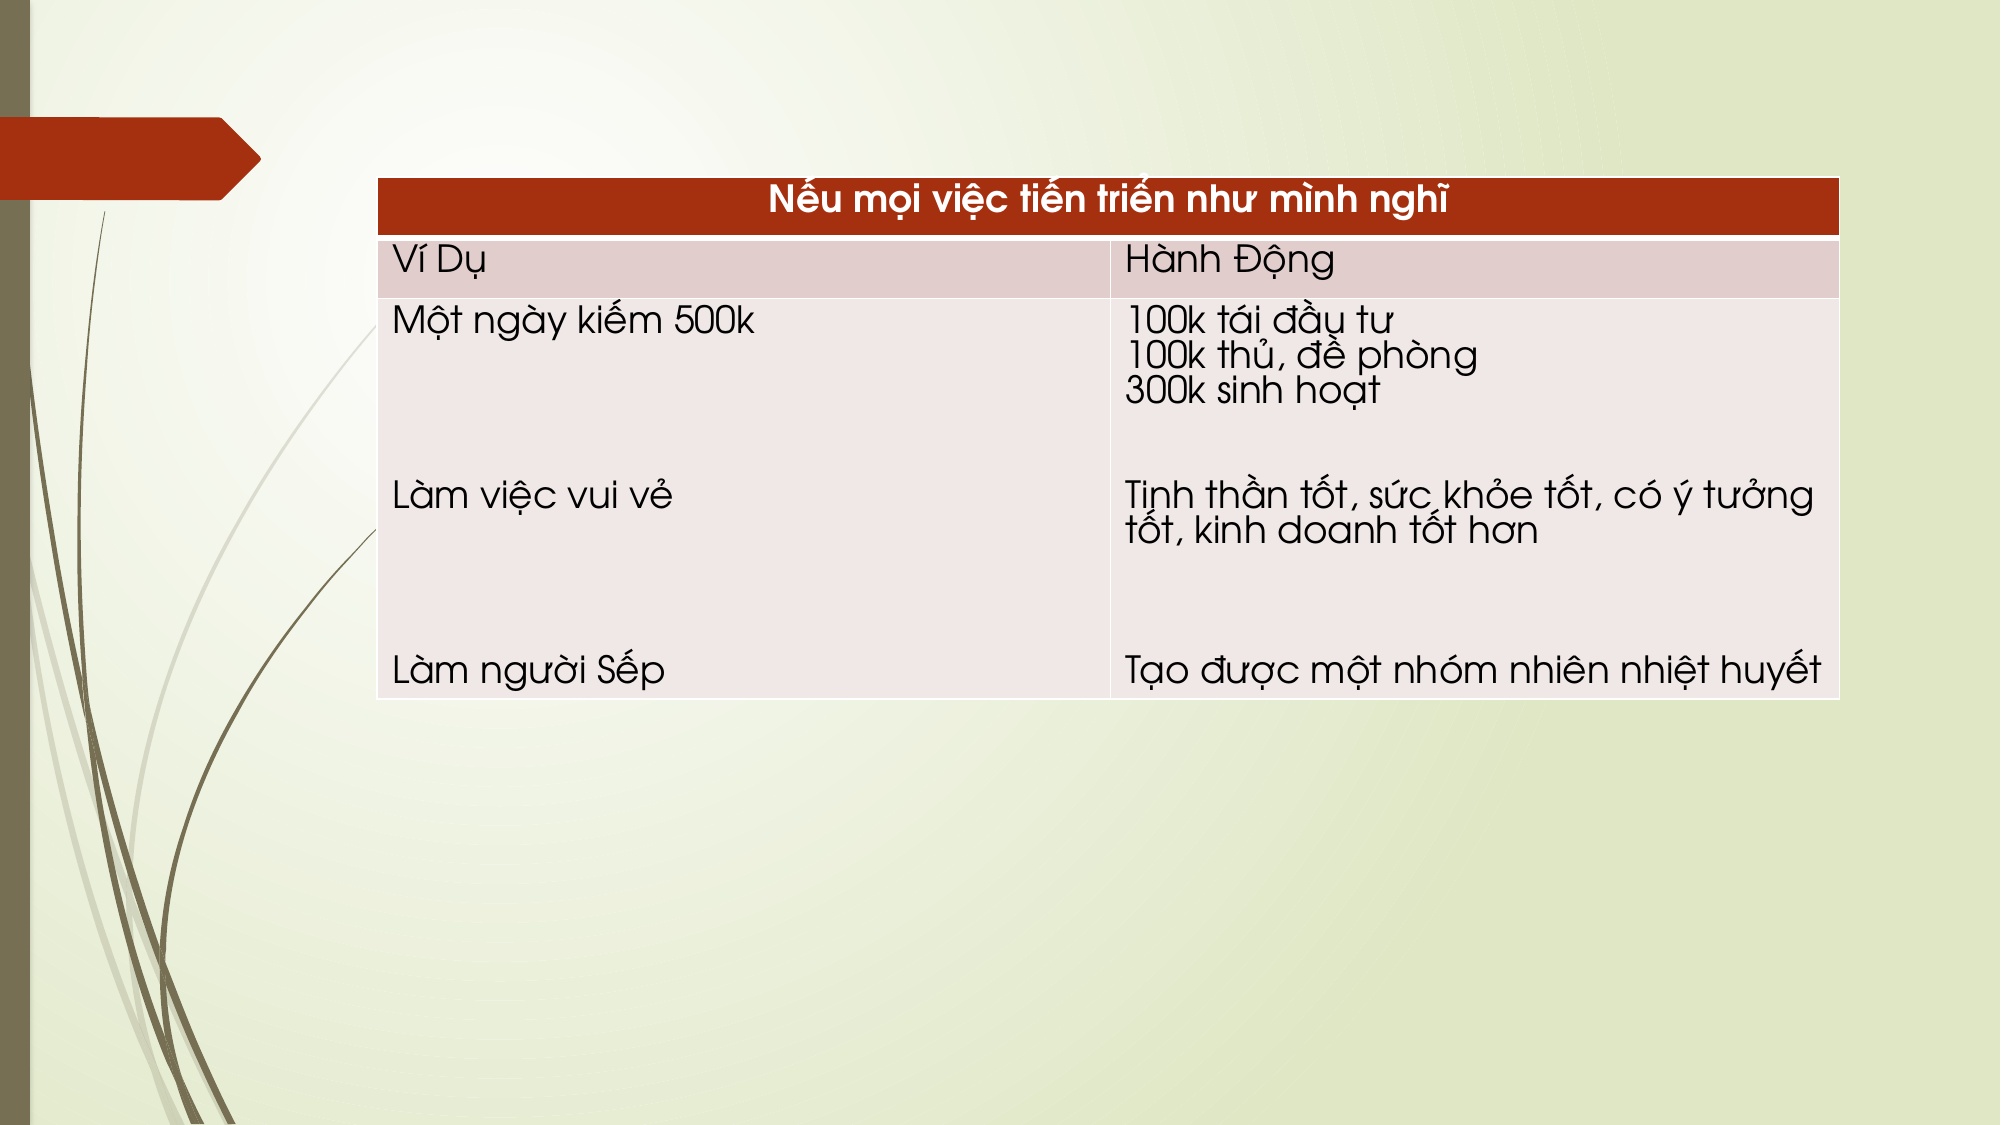

| Nếu mọi việc tiến triển như mình nghĩ |  |
| --- | --- |
| Ví Dụ | Hành Động |
| Một ngày kiếm 500k Làm việc vui vẻ Làm người Sếp | 100k tái đầu tư 100k thủ, đề phòng 300k sinh hoạt Tinh thần tốt, sức khỏe tốt, có ý tưởng tốt, kinh doanh tốt hơn Tạo được một nhóm nhiên nhiệt huyết |